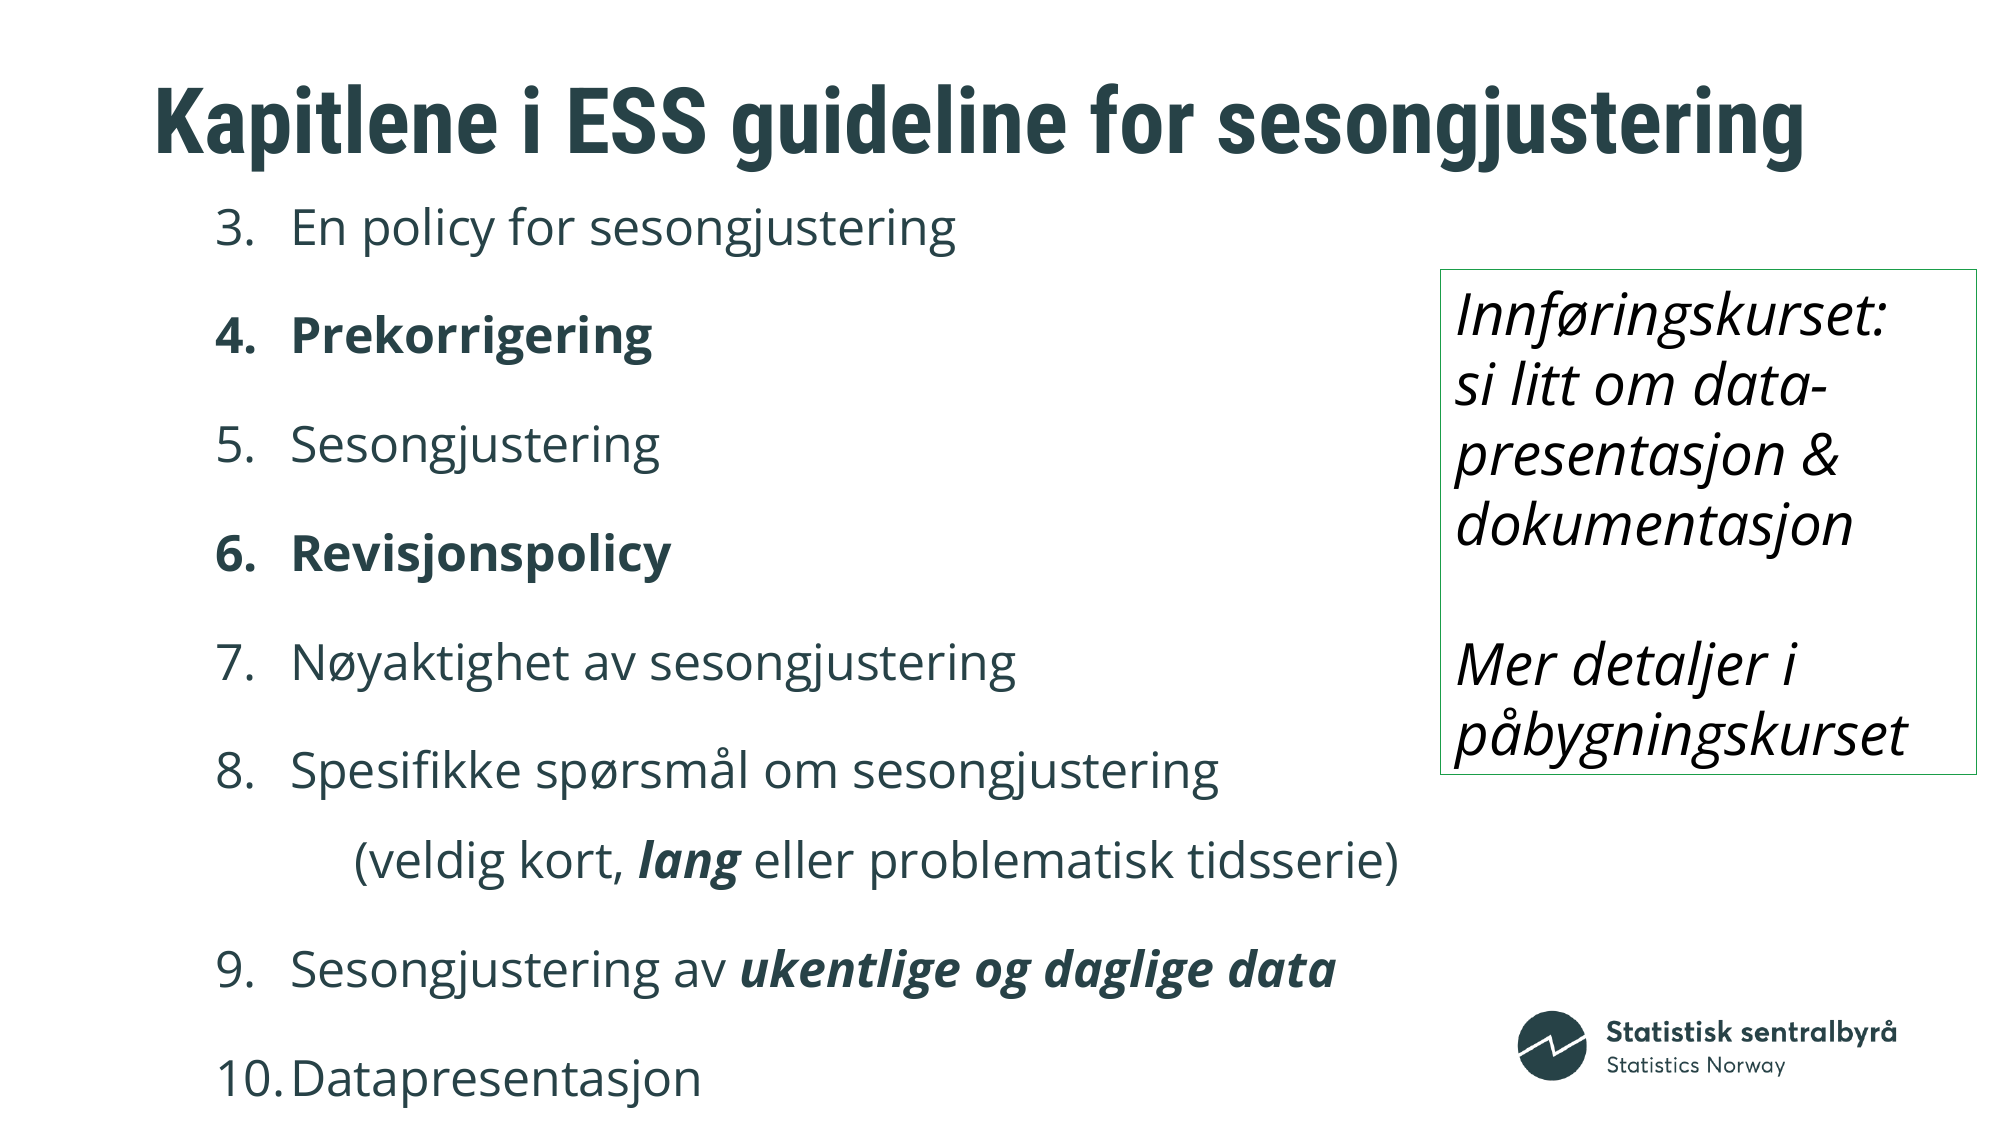

# Kapitlene i ESS guideline for sesongjustering
En policy for sesongjustering
Prekorrigering
Sesongjustering
Revisjonspolicy
Nøyaktighet av sesongjustering
Spesifikke spørsmål om sesongjustering
     (veldig kort, lang eller problematisk tidsserie)
Sesongjustering av ukentlige og daglige data
Datapresentasjon
Innføringskurset:
si litt om data-presentasjon & dokumentasjon
Mer detaljer i påbygningskurset